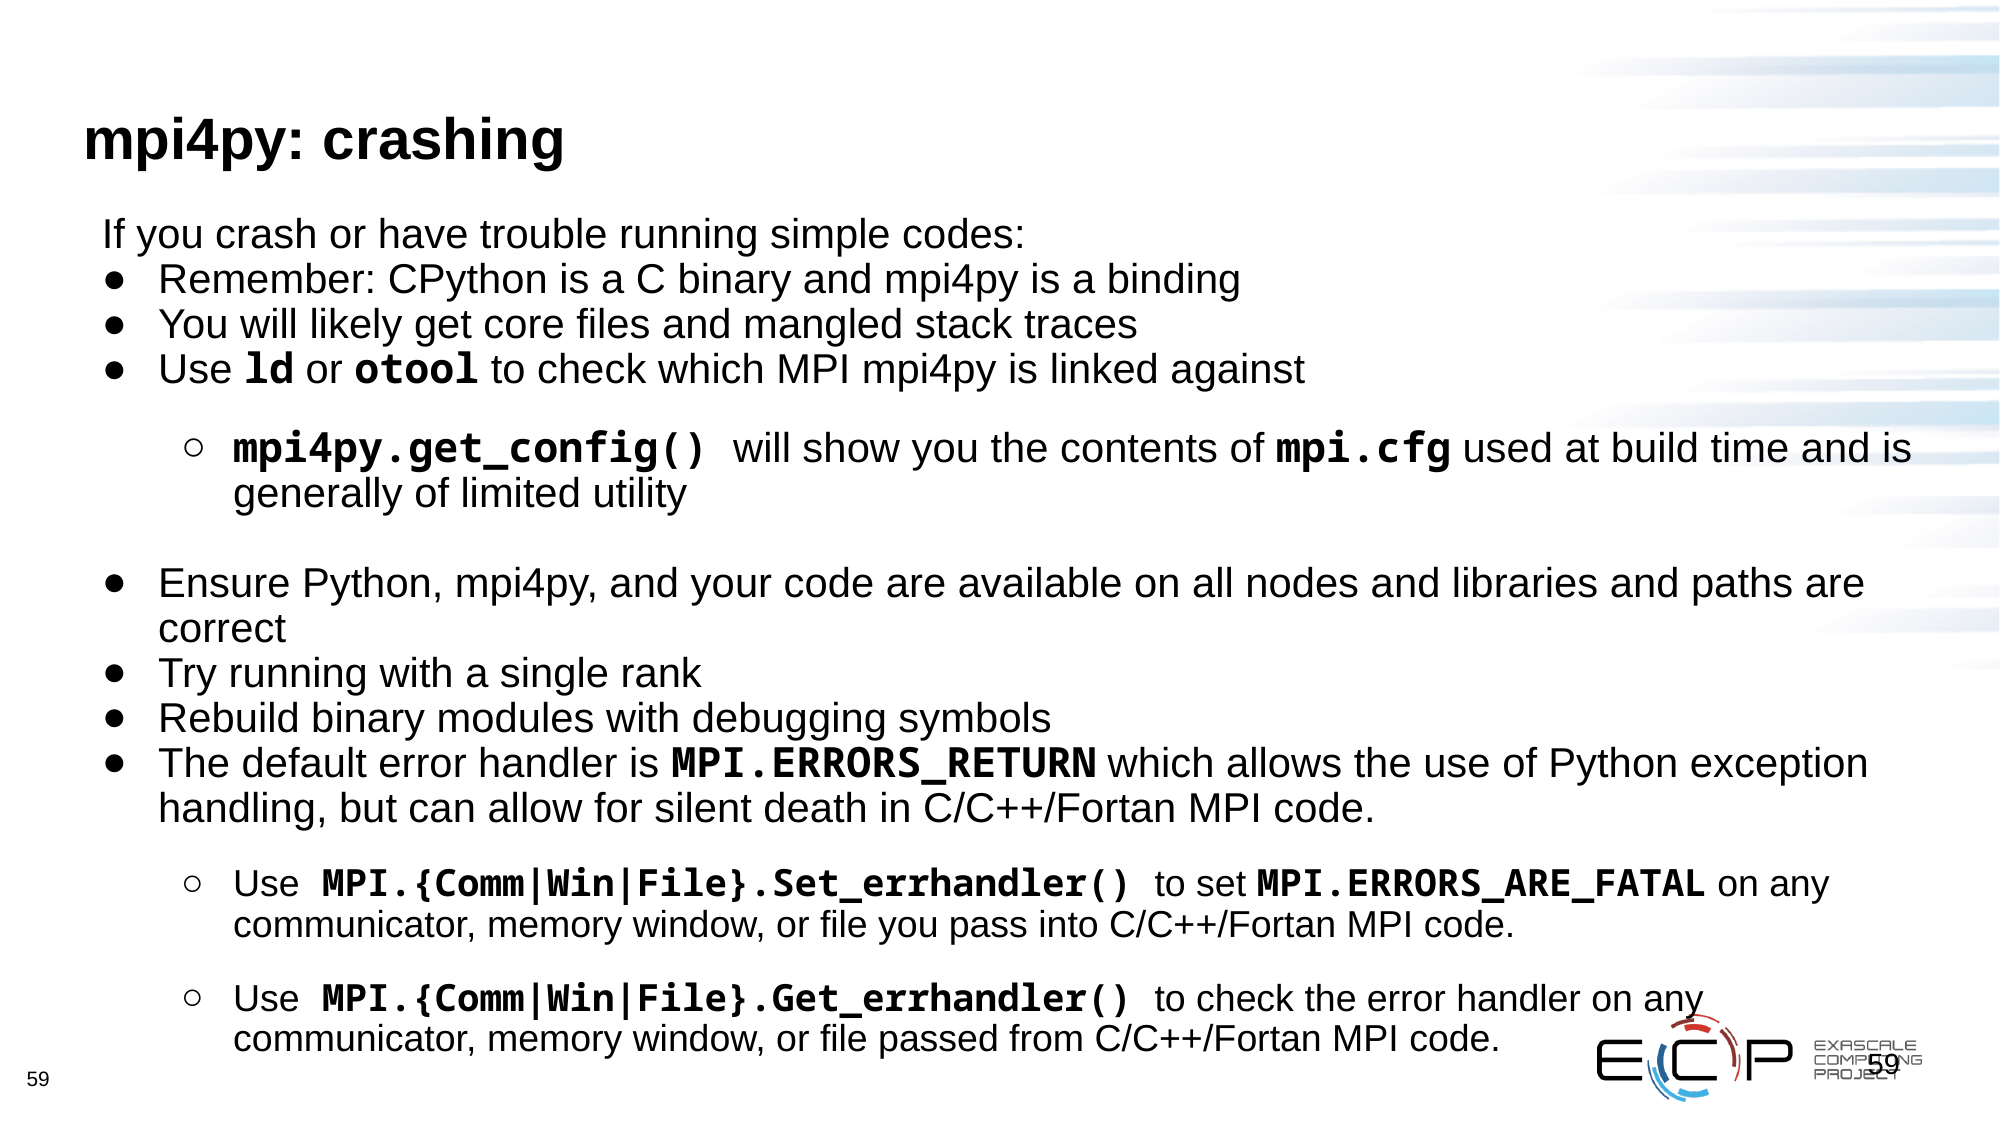

# mpi4py: crashing
If you crash or have trouble running simple codes:
Remember: CPython is a C binary and mpi4py is a binding
You will likely get core files and mangled stack traces
Use ld or otool to check which MPI mpi4py is linked against
mpi4py.get_config() will show you the contents of mpi.cfg used at build time and is generally of limited utility
Ensure Python, mpi4py, and your code are available on all nodes and libraries and paths are correct
Try running with a single rank
Rebuild binary modules with debugging symbols
The default error handler is MPI.ERRORS_RETURN which allows the use of Python exception handling, but can allow for silent death in C/C++/Fortan MPI code.
Use MPI.{Comm|Win|File}.Set_errhandler() to set MPI.ERRORS_ARE_FATAL on any communicator, memory window, or file you pass into C/C++/Fortan MPI code.
Use MPI.{Comm|Win|File}.Get_errhandler() to check the error handler on any communicator, memory window, or file passed from C/C++/Fortan MPI code.

59